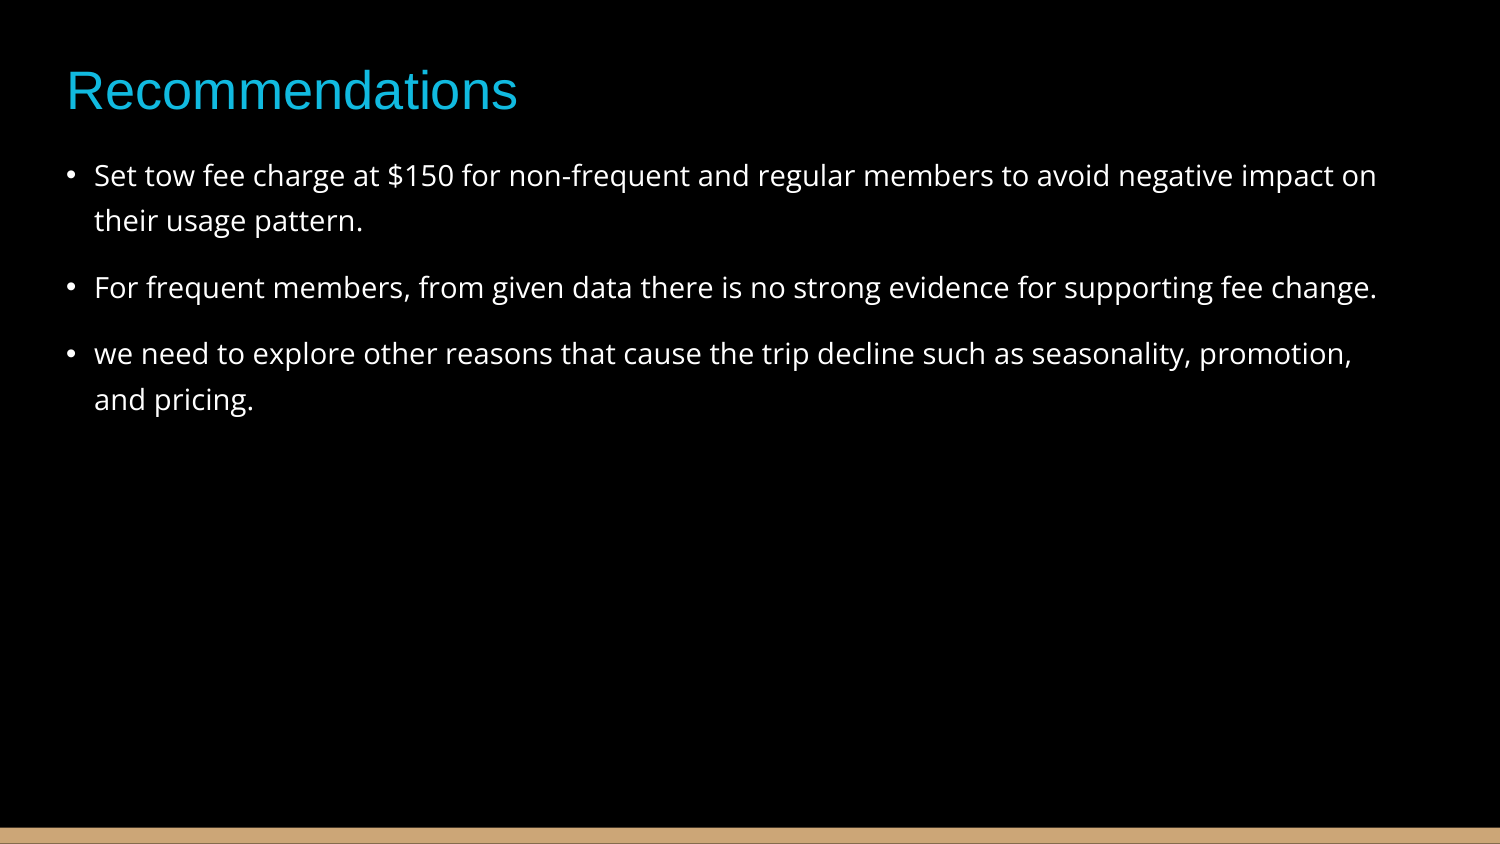

# Recommendations
Set tow fee charge at $150 for non-frequent and regular members to avoid negative impact on their usage pattern.
For frequent members, from given data there is no strong evidence for supporting fee change.
we need to explore other reasons that cause the trip decline such as seasonality, promotion, and pricing.